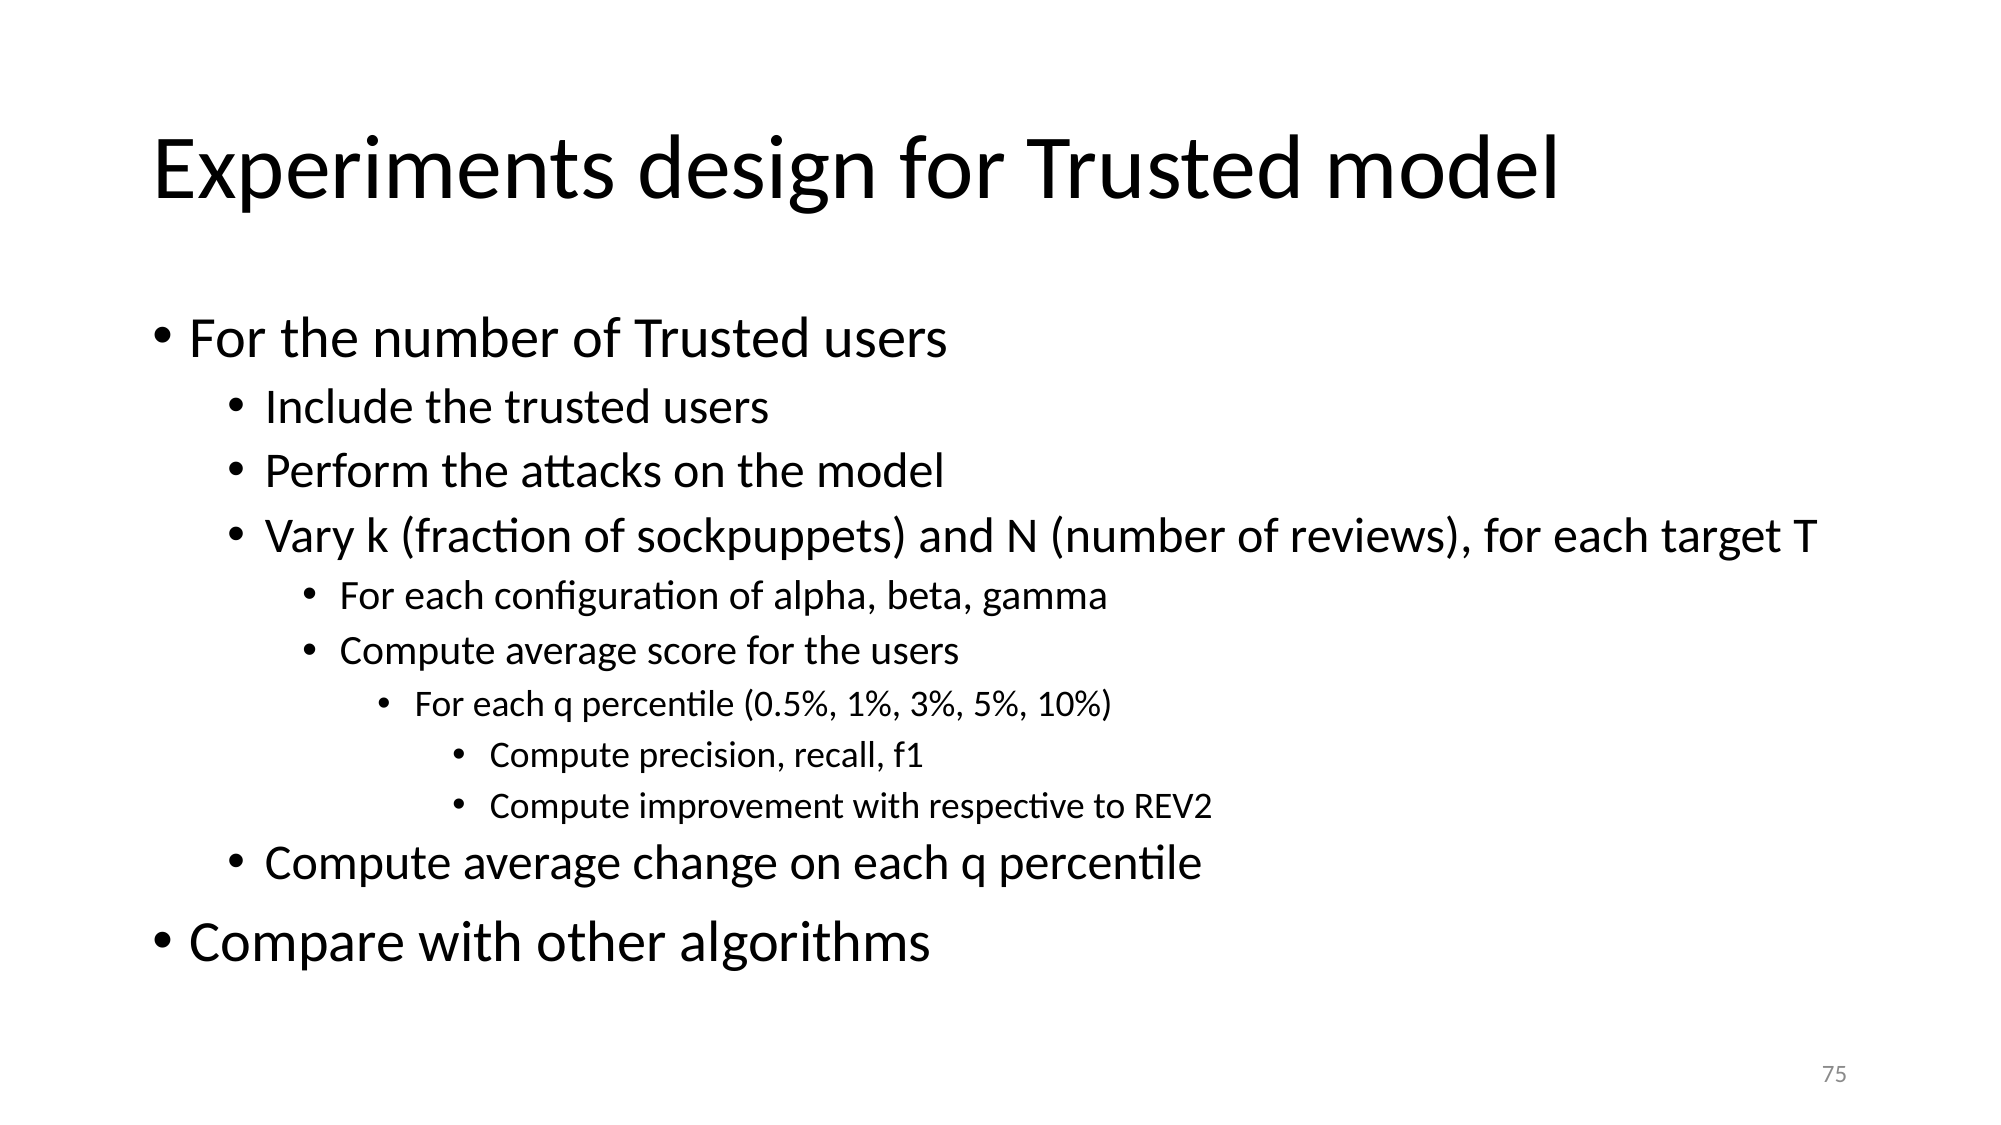

# Experiments design for Trusted model
For the number of Trusted users
Include the trusted users
Perform the attacks on the model
Vary k (fraction of sockpuppets) and N (number of reviews), for each target T
For each configuration of alpha, beta, gamma
Compute average score for the users
For each q percentile (0.5%, 1%, 3%, 5%, 10%)
Compute precision, recall, f1
Compute improvement with respective to REV2
Compute average change on each q percentile
Compare with other algorithms

75